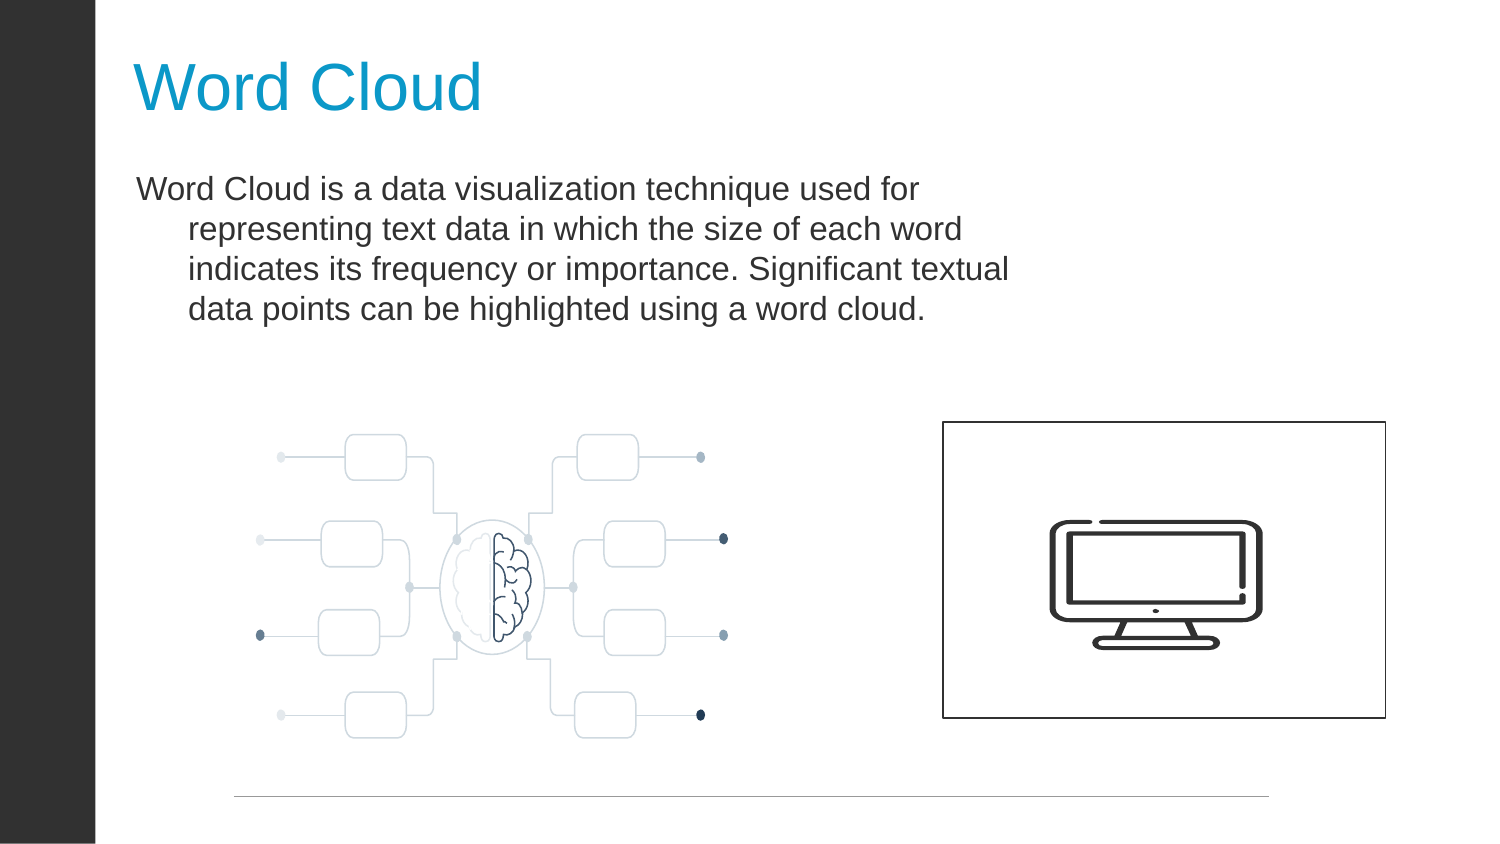

# Word Cloud
Word Cloud is a data visualization technique used for representing text data in which the size of each word indicates its frequency or importance. Significant textual data points can be highlighted using a word cloud.